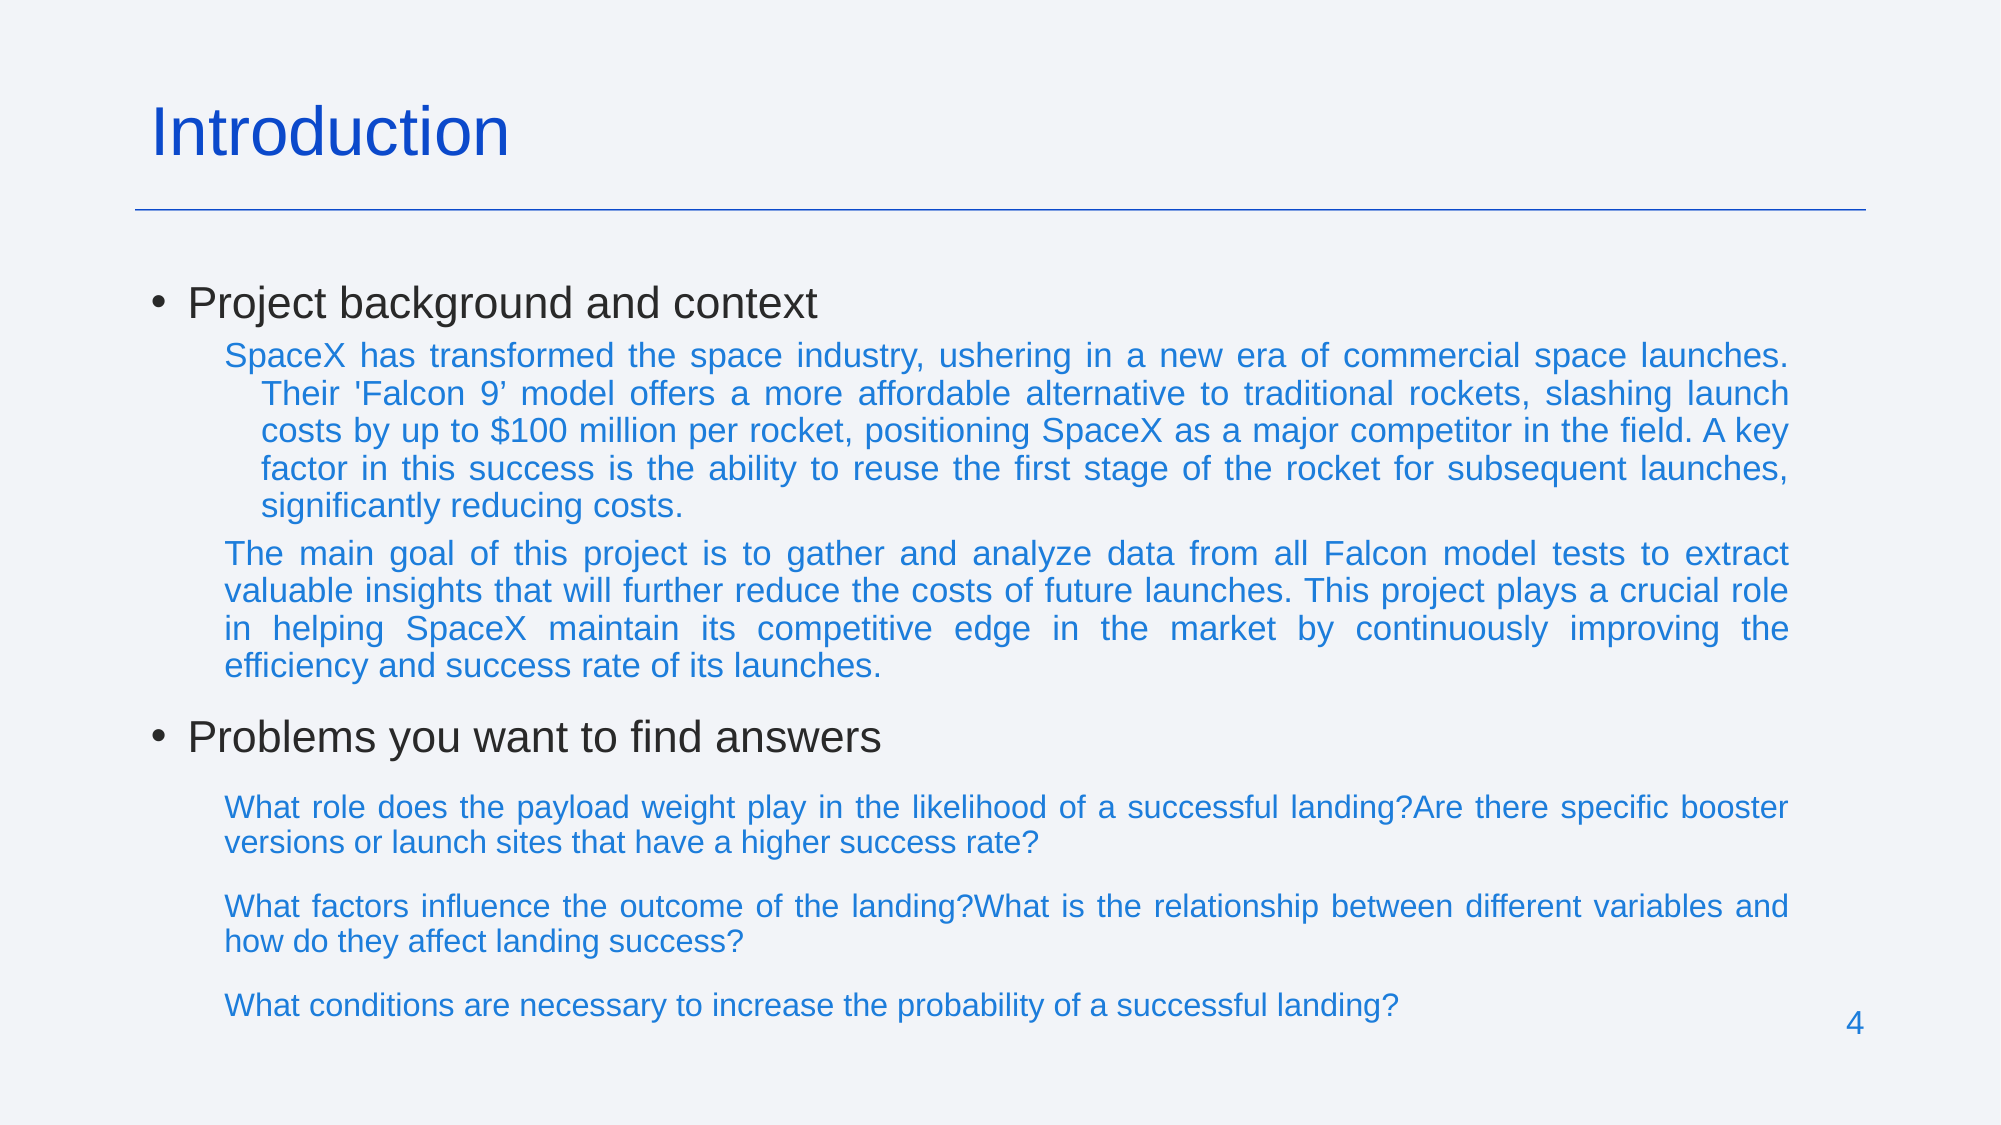

Introduction
Project background and context
SpaceX has transformed the space industry, ushering in a new era of commercial space launches. Their 'Falcon 9’ model offers a more affordable alternative to traditional rockets, slashing launch costs by up to $100 million per rocket, positioning SpaceX as a major competitor in the field. A key factor in this success is the ability to reuse the first stage of the rocket for subsequent launches, significantly reducing costs.
The main goal of this project is to gather and analyze data from all Falcon model tests to extract valuable insights that will further reduce the costs of future launches. This project plays a crucial role in helping SpaceX maintain its competitive edge in the market by continuously improving the efficiency and success rate of its launches.
Problems you want to find answers
What role does the payload weight play in the likelihood of a successful landing?Are there specific booster versions or launch sites that have a higher success rate?
What factors influence the outcome of the landing?What is the relationship between different variables and how do they affect landing success?
What conditions are necessary to increase the probability of a successful landing?

4